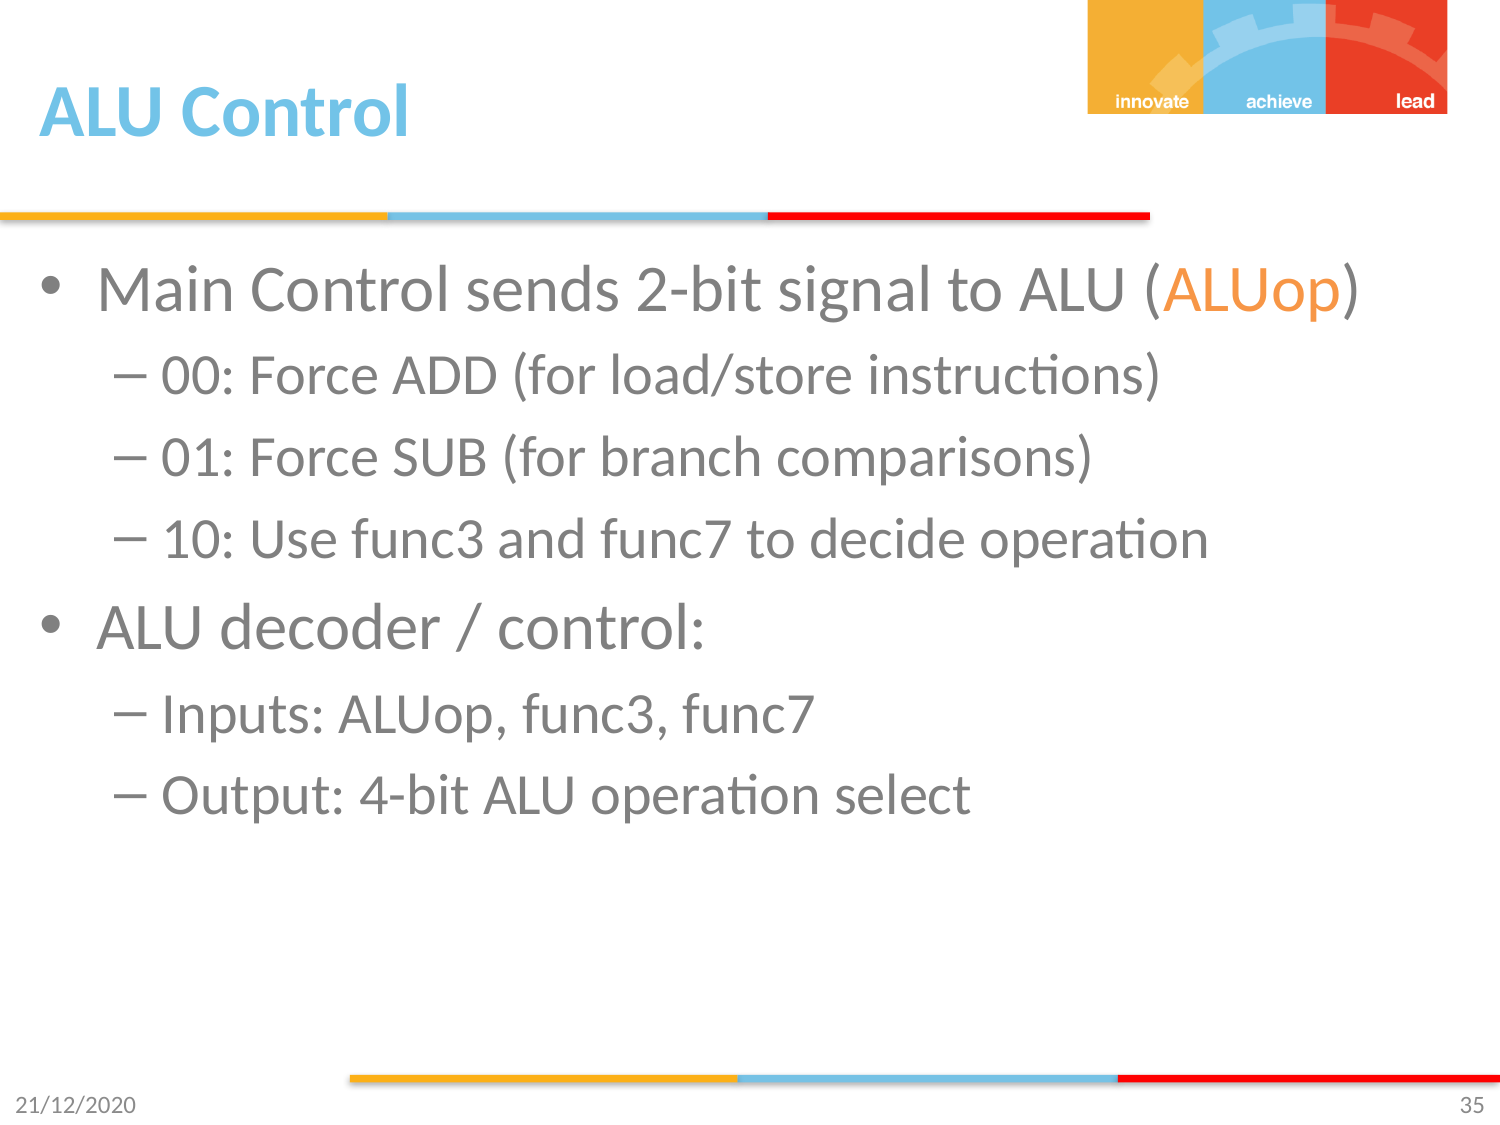

# ALU Control
Main Control sends 2-bit signal to ALU (ALUop)
00: Force ADD (for load/store instructions)
01: Force SUB (for branch comparisons)
10: Use func3 and func7 to decide operation
ALU decoder / control:
Inputs: ALUop, func3, func7
Output: 4-bit ALU operation select

21/12/2020
35